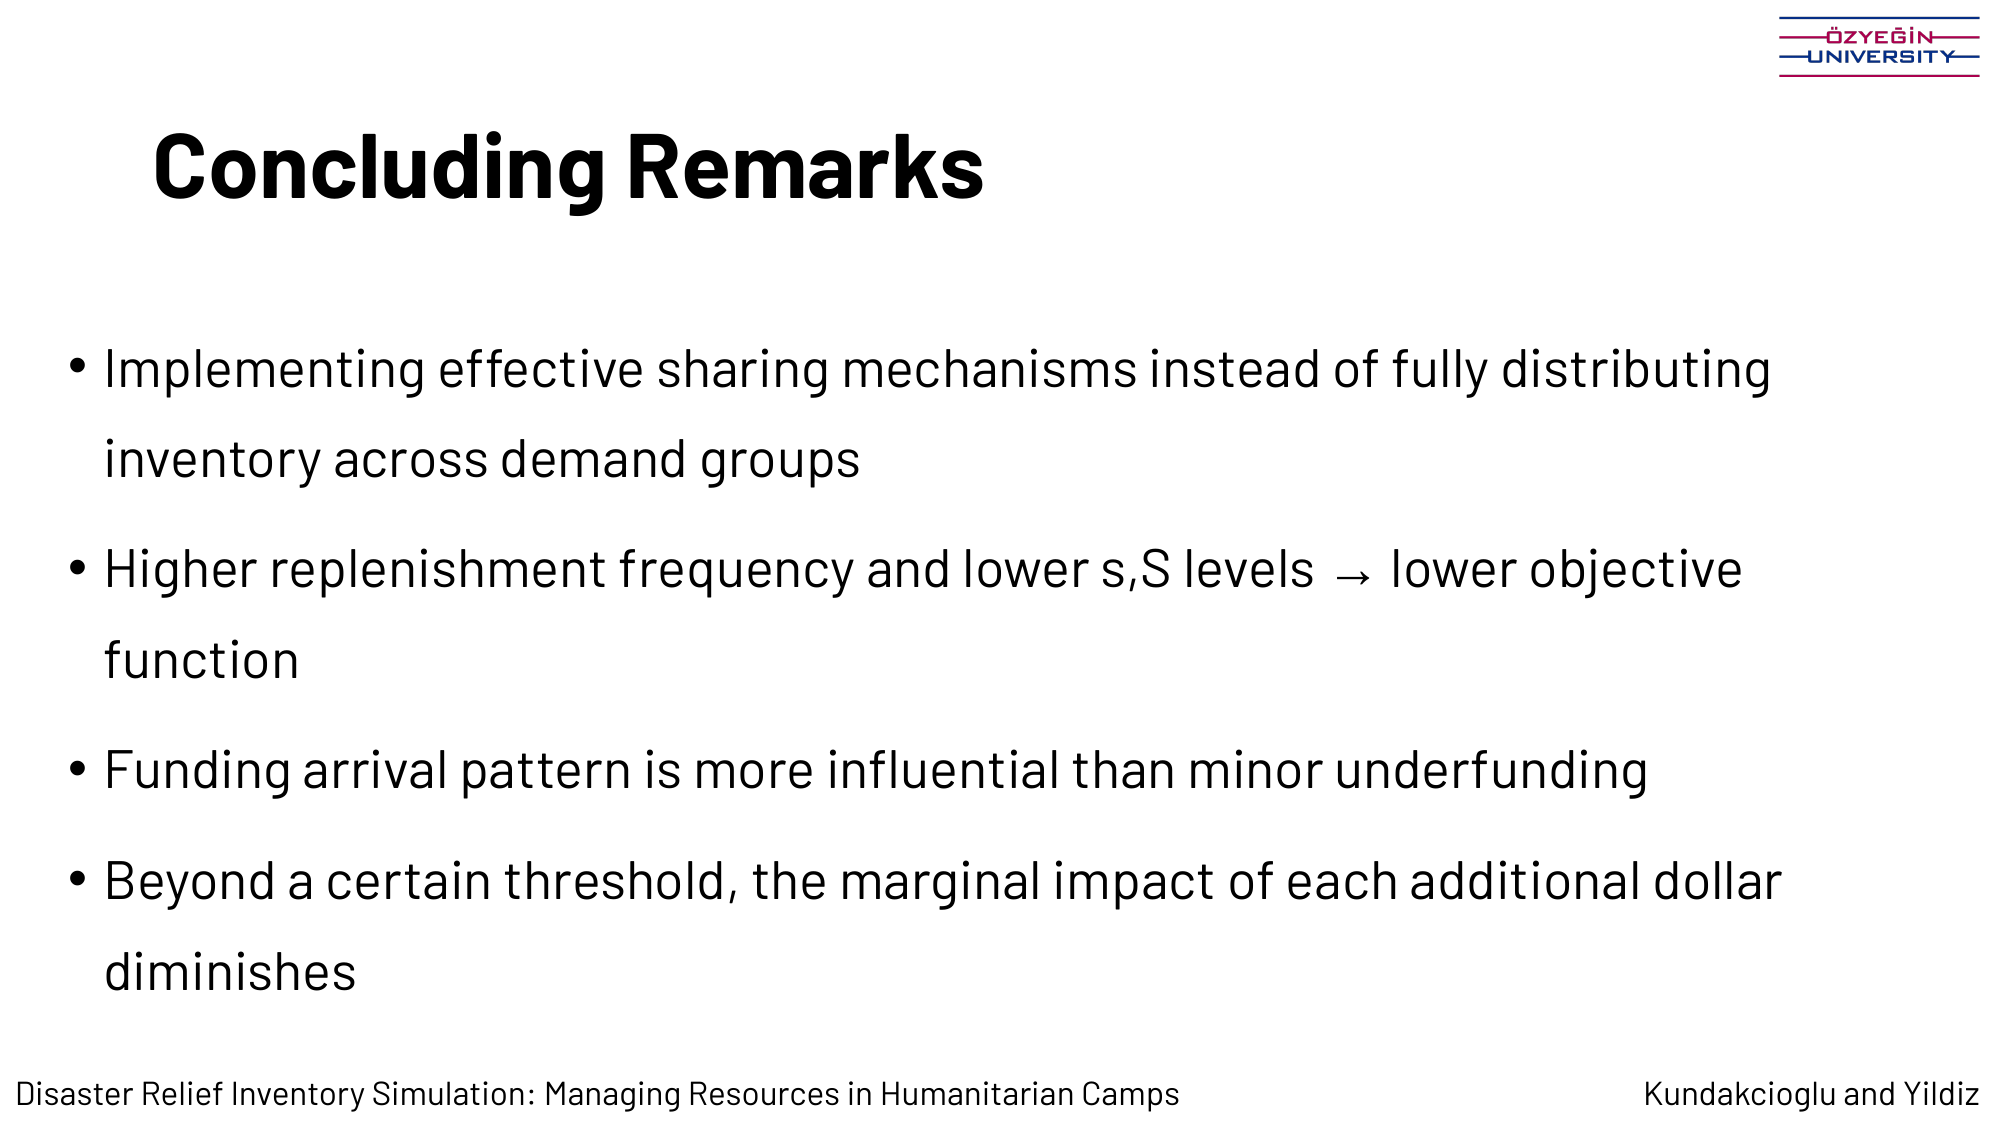

# Concluding Remarks
Implementing effective sharing mechanisms instead of fully distributing inventory across demand groups
Higher replenishment frequency and lower s,S levels → lower objective function
Funding arrival pattern is more influential than minor underfunding
Beyond a certain threshold, the marginal impact of each additional dollar diminishes